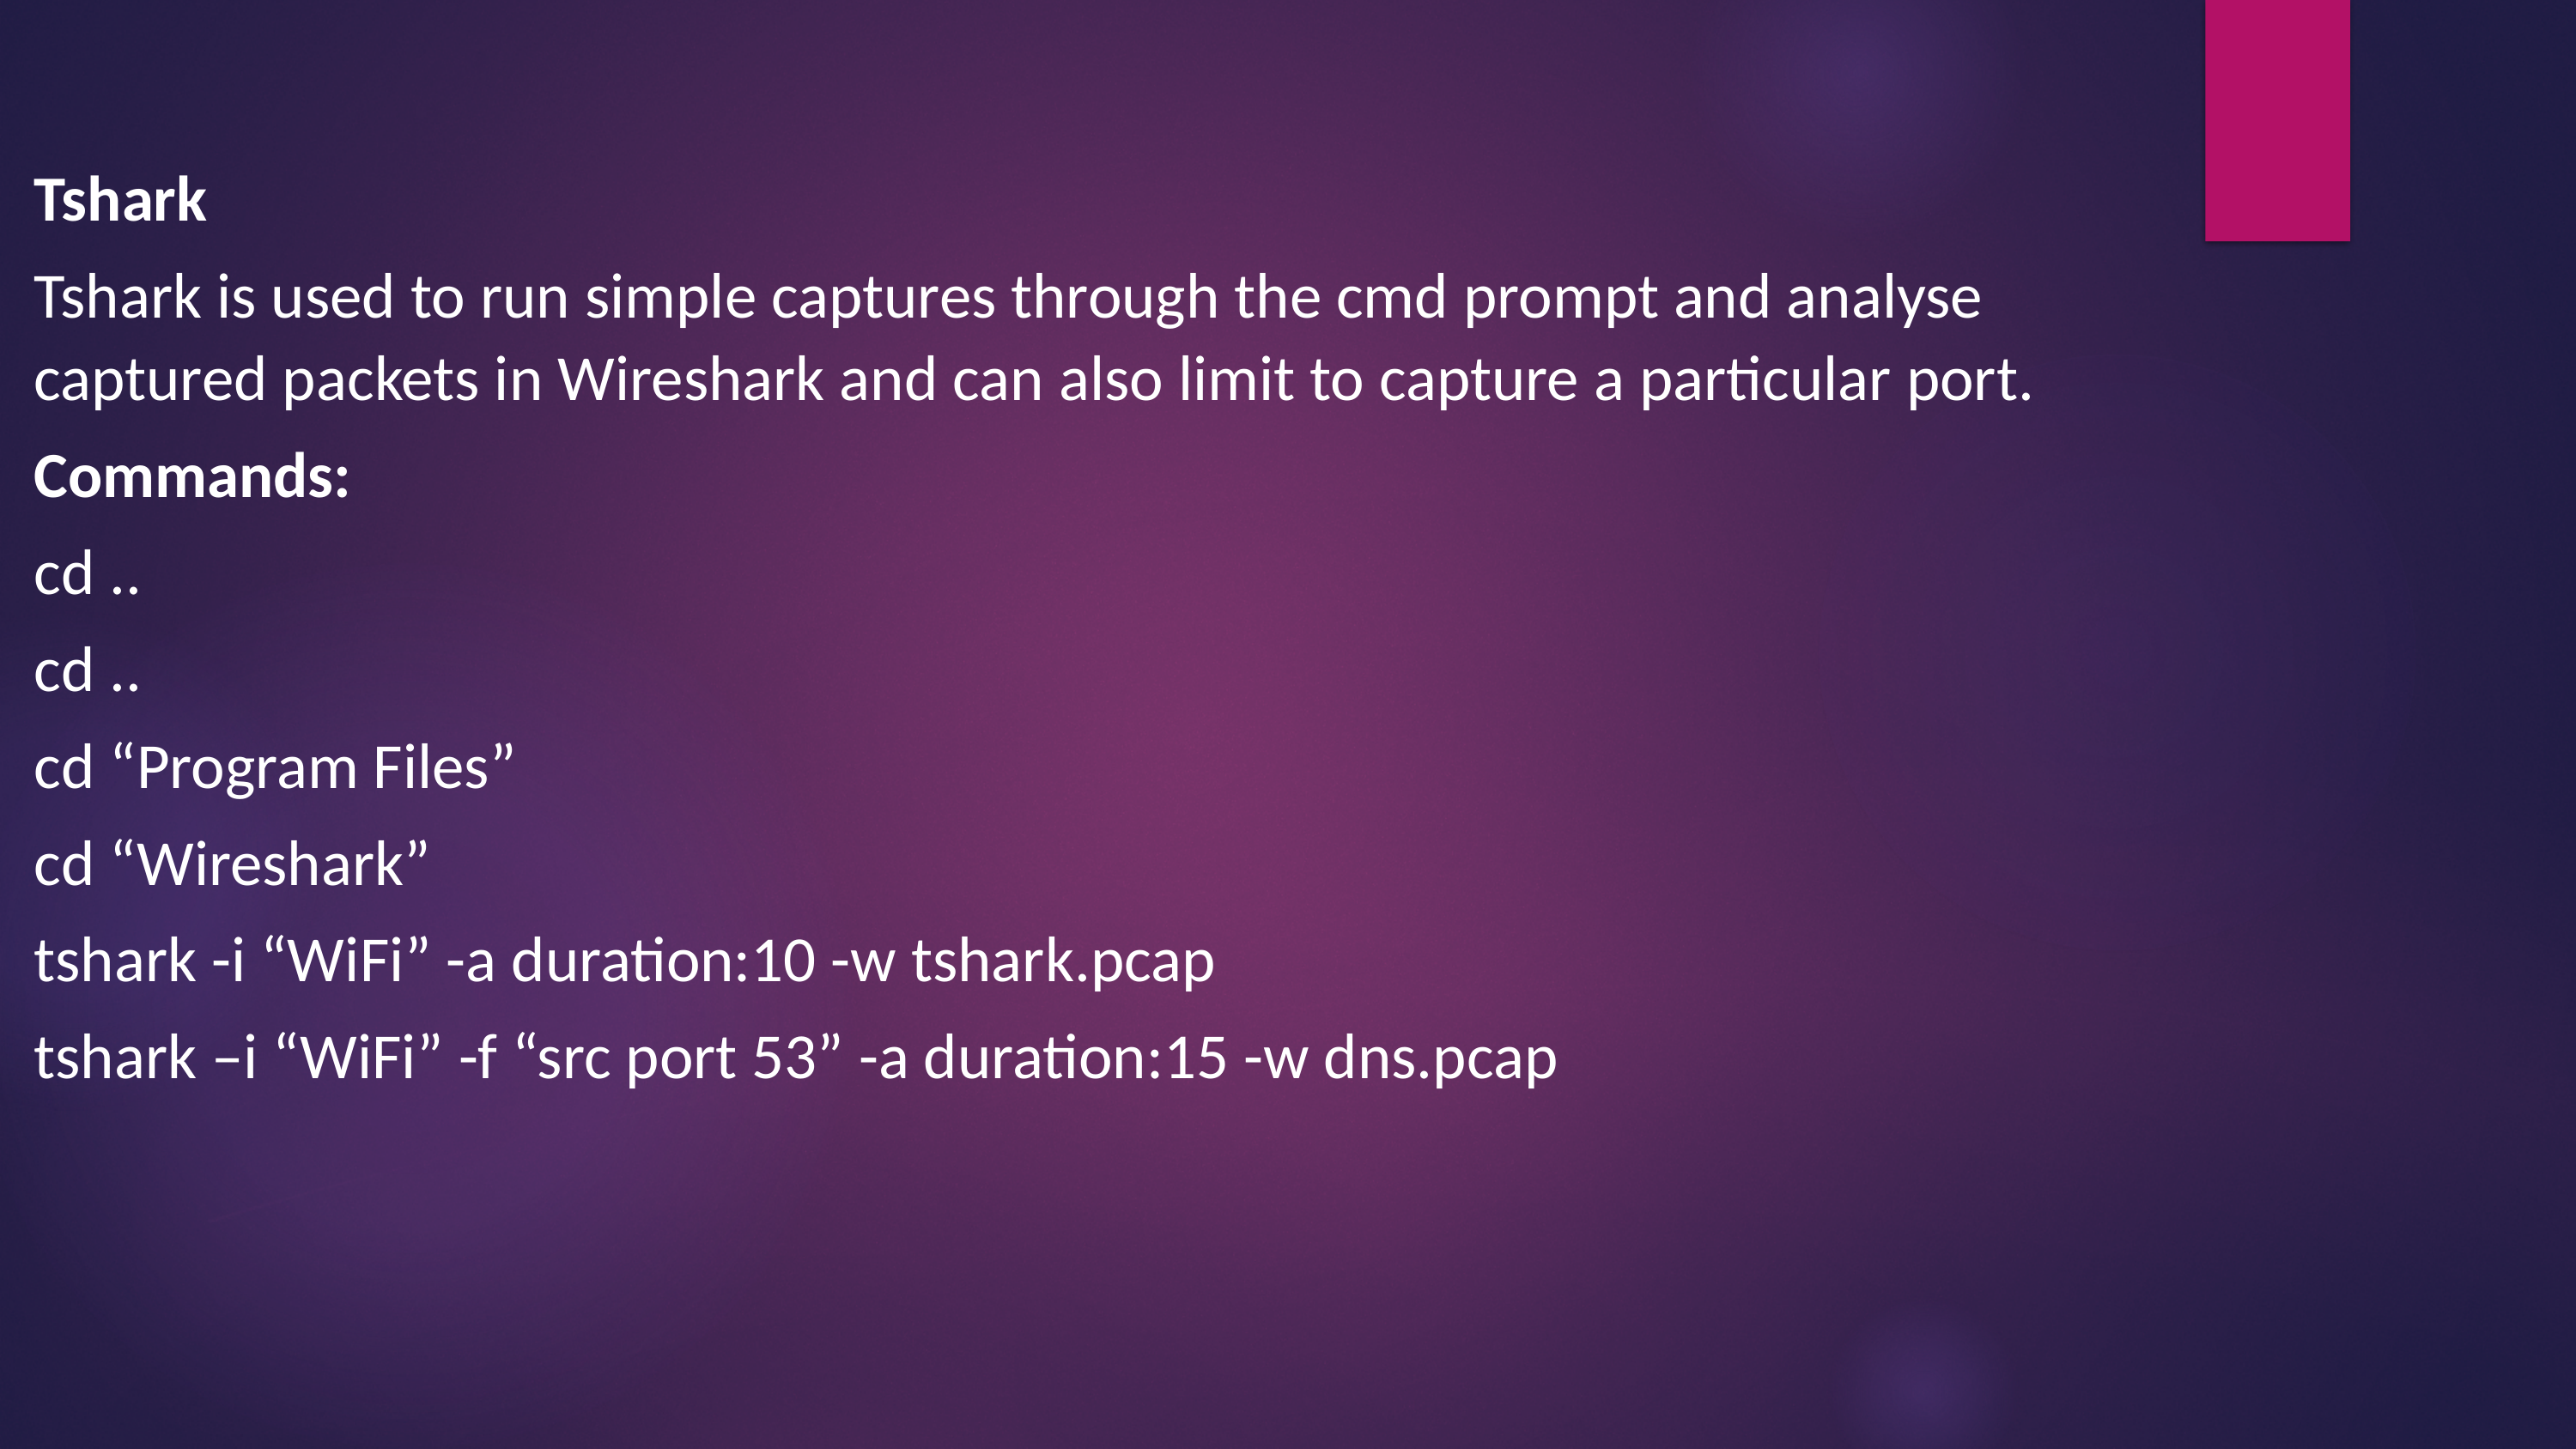

Tshark
Tshark is used to run simple captures through the cmd prompt and analyse captured packets in Wireshark and can also limit to capture a particular port.
Commands:
cd ..
cd ..
cd “Program Files”
cd “Wireshark”
tshark -i “WiFi” -a duration:10 -w tshark.pcap
tshark –i “WiFi” -f “src port 53” -a duration:15 -w dns.pcap